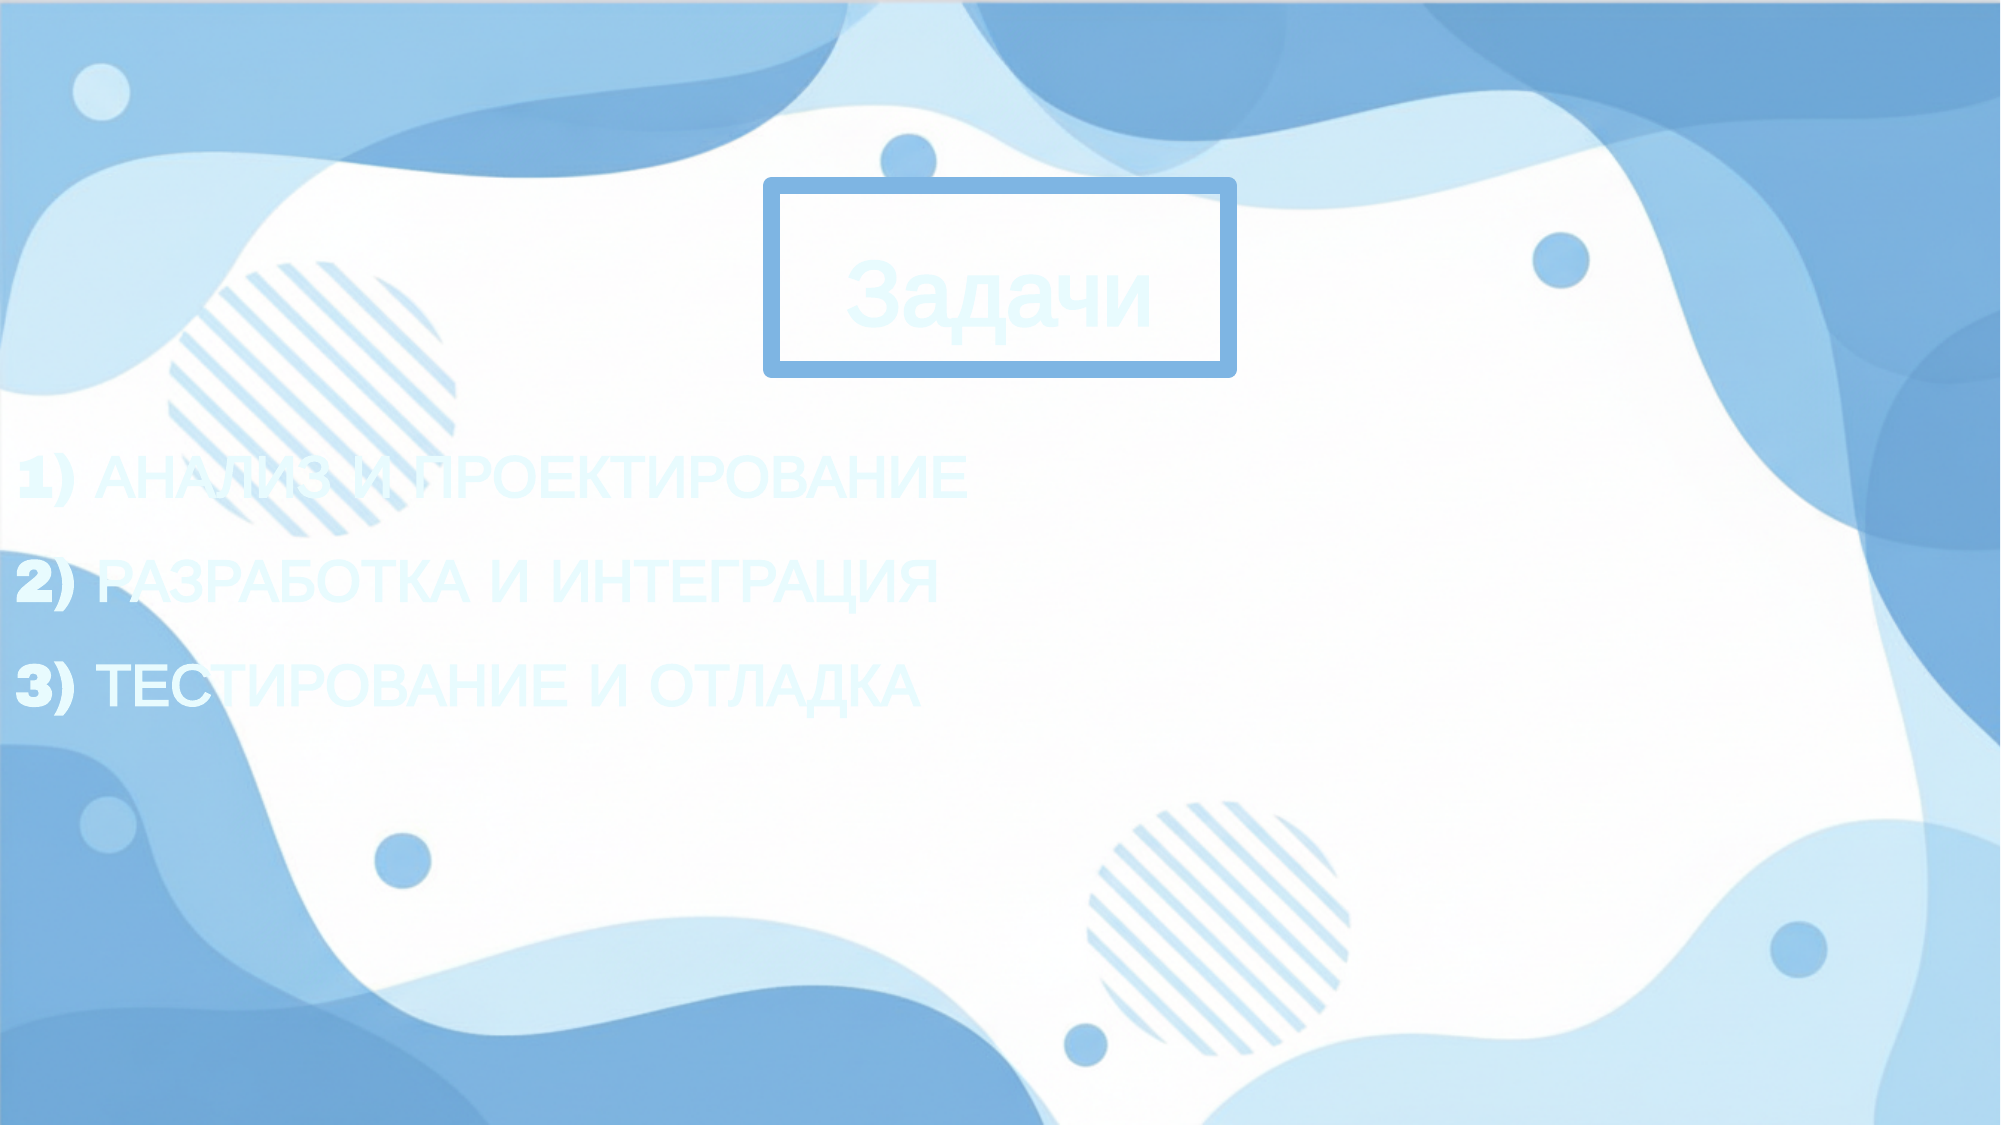

# Задачи
1) АНАЛИЗ И ПРОЕКТИРОВАНИЕ
2) РАЗРАБОТКА И ИНТЕГРАЦИЯ
3) ТЕСТИРОВАНИЕ И ОТЛАДКА